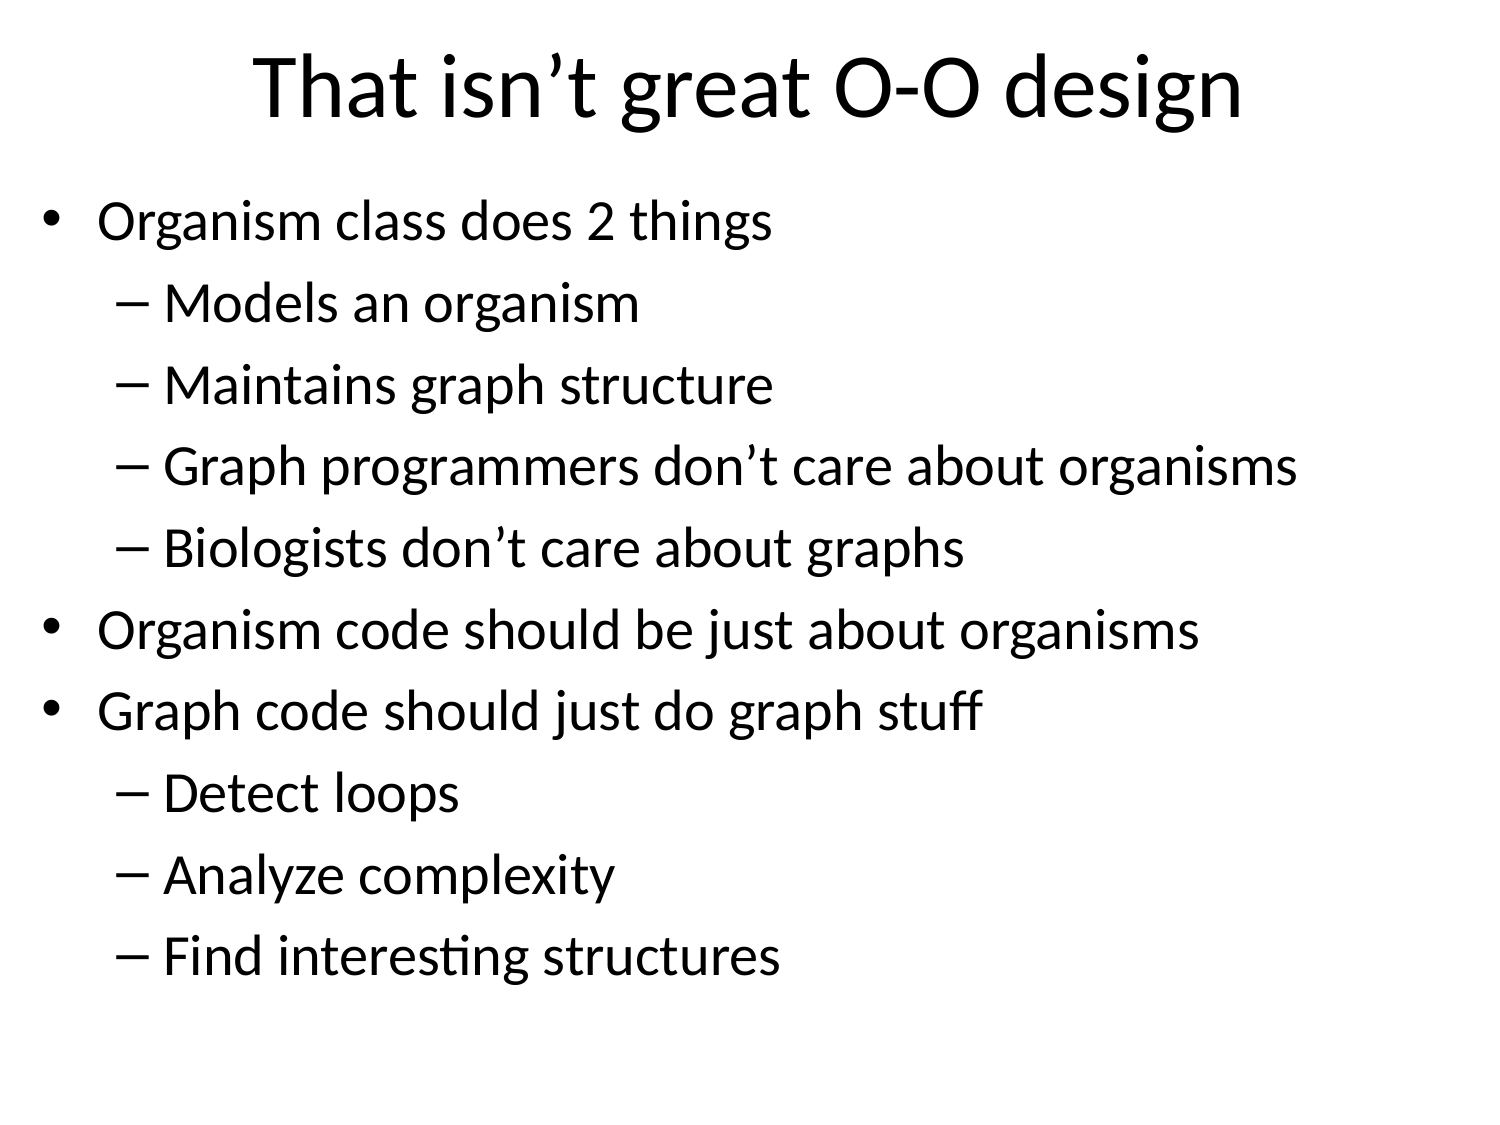

# That isn’t great O-O design
Organism class does 2 things
Models an organism
Maintains graph structure
Graph programmers don’t care about organisms
Biologists don’t care about graphs
Organism code should be just about organisms
Graph code should just do graph stuff
Detect loops
Analyze complexity
Find interesting structures